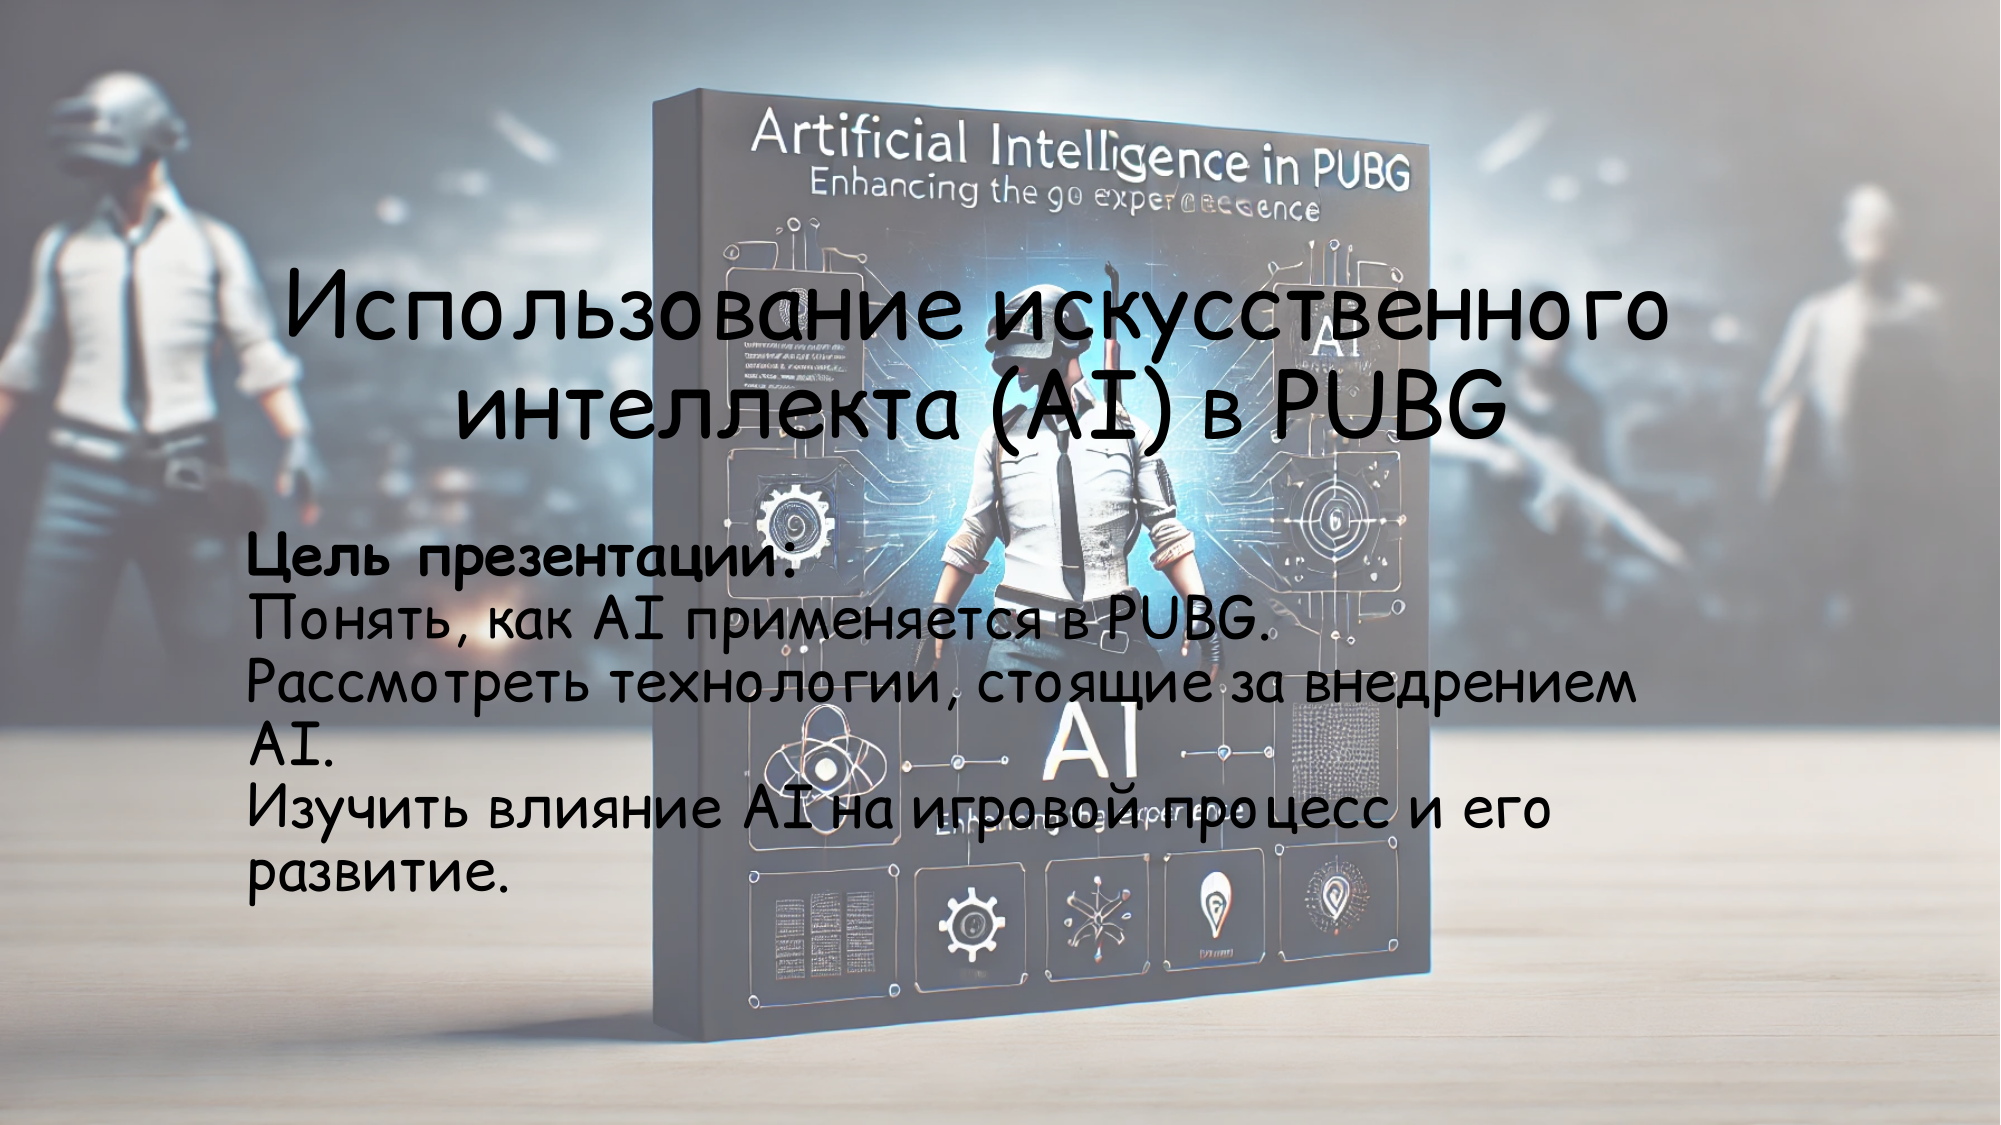

Использование искусственного интеллекта (AI) в PUBG
# Цель презентации: Понять, как AI применяется в PUBG. Рассмотреть технологии, стоящие за внедрением AI. Изучить влияние AI на игровой процесс и его развитие.